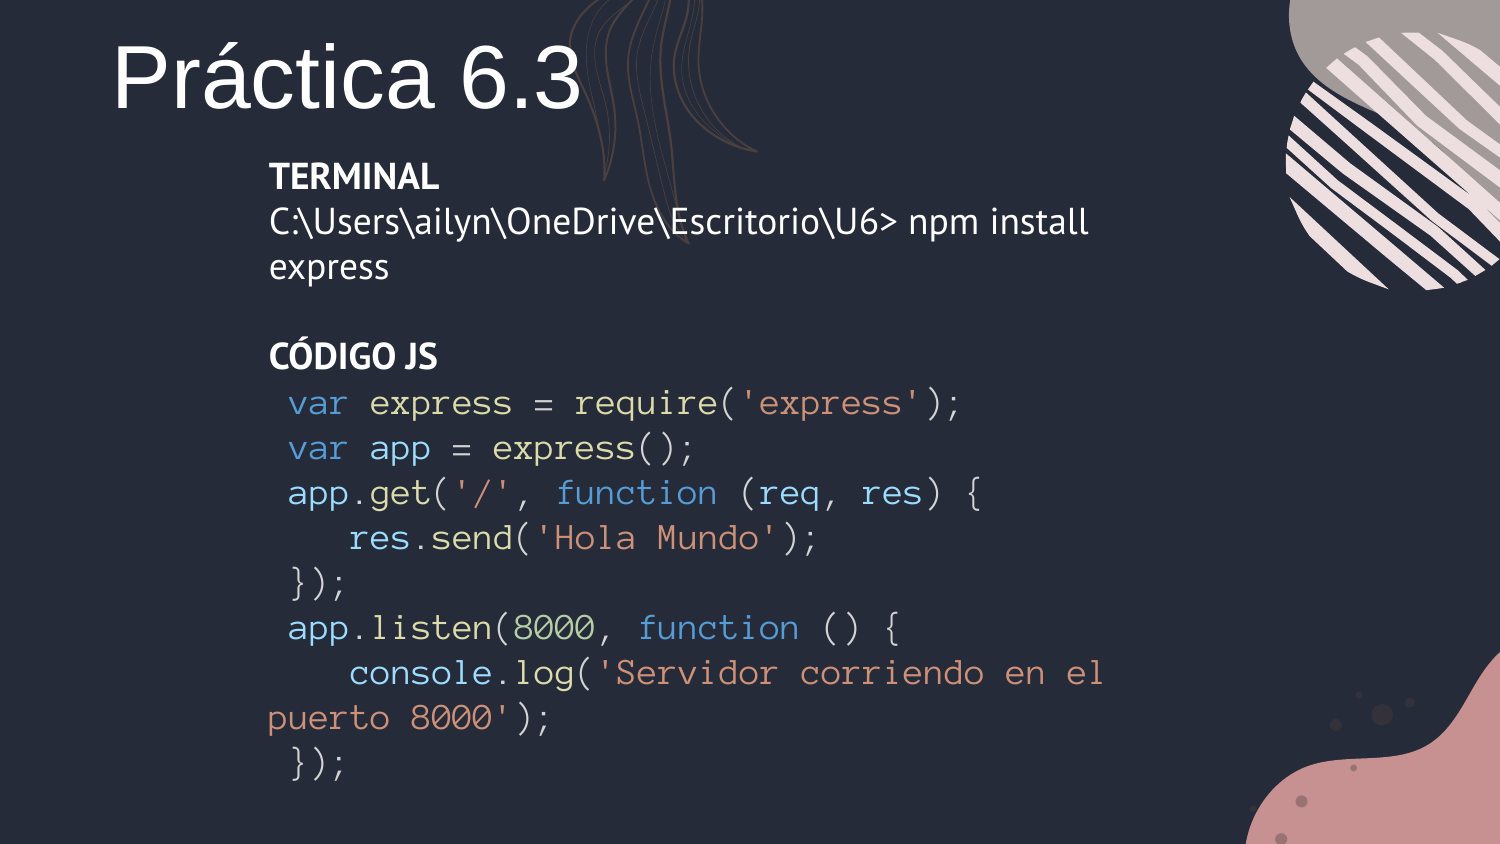

# Práctica 6.3
TERMINAL
C:\Users\ailyn\OneDrive\Escritorio\U6> npm install express

CÓDIGO JS
 var express = require('express');
 var app = express();
 app.get('/', function (req, res) {
    res.send('Hola Mundo');
 });
 app.listen(8000, function () {
    console.log('Servidor corriendo en el puerto 8000');
 });